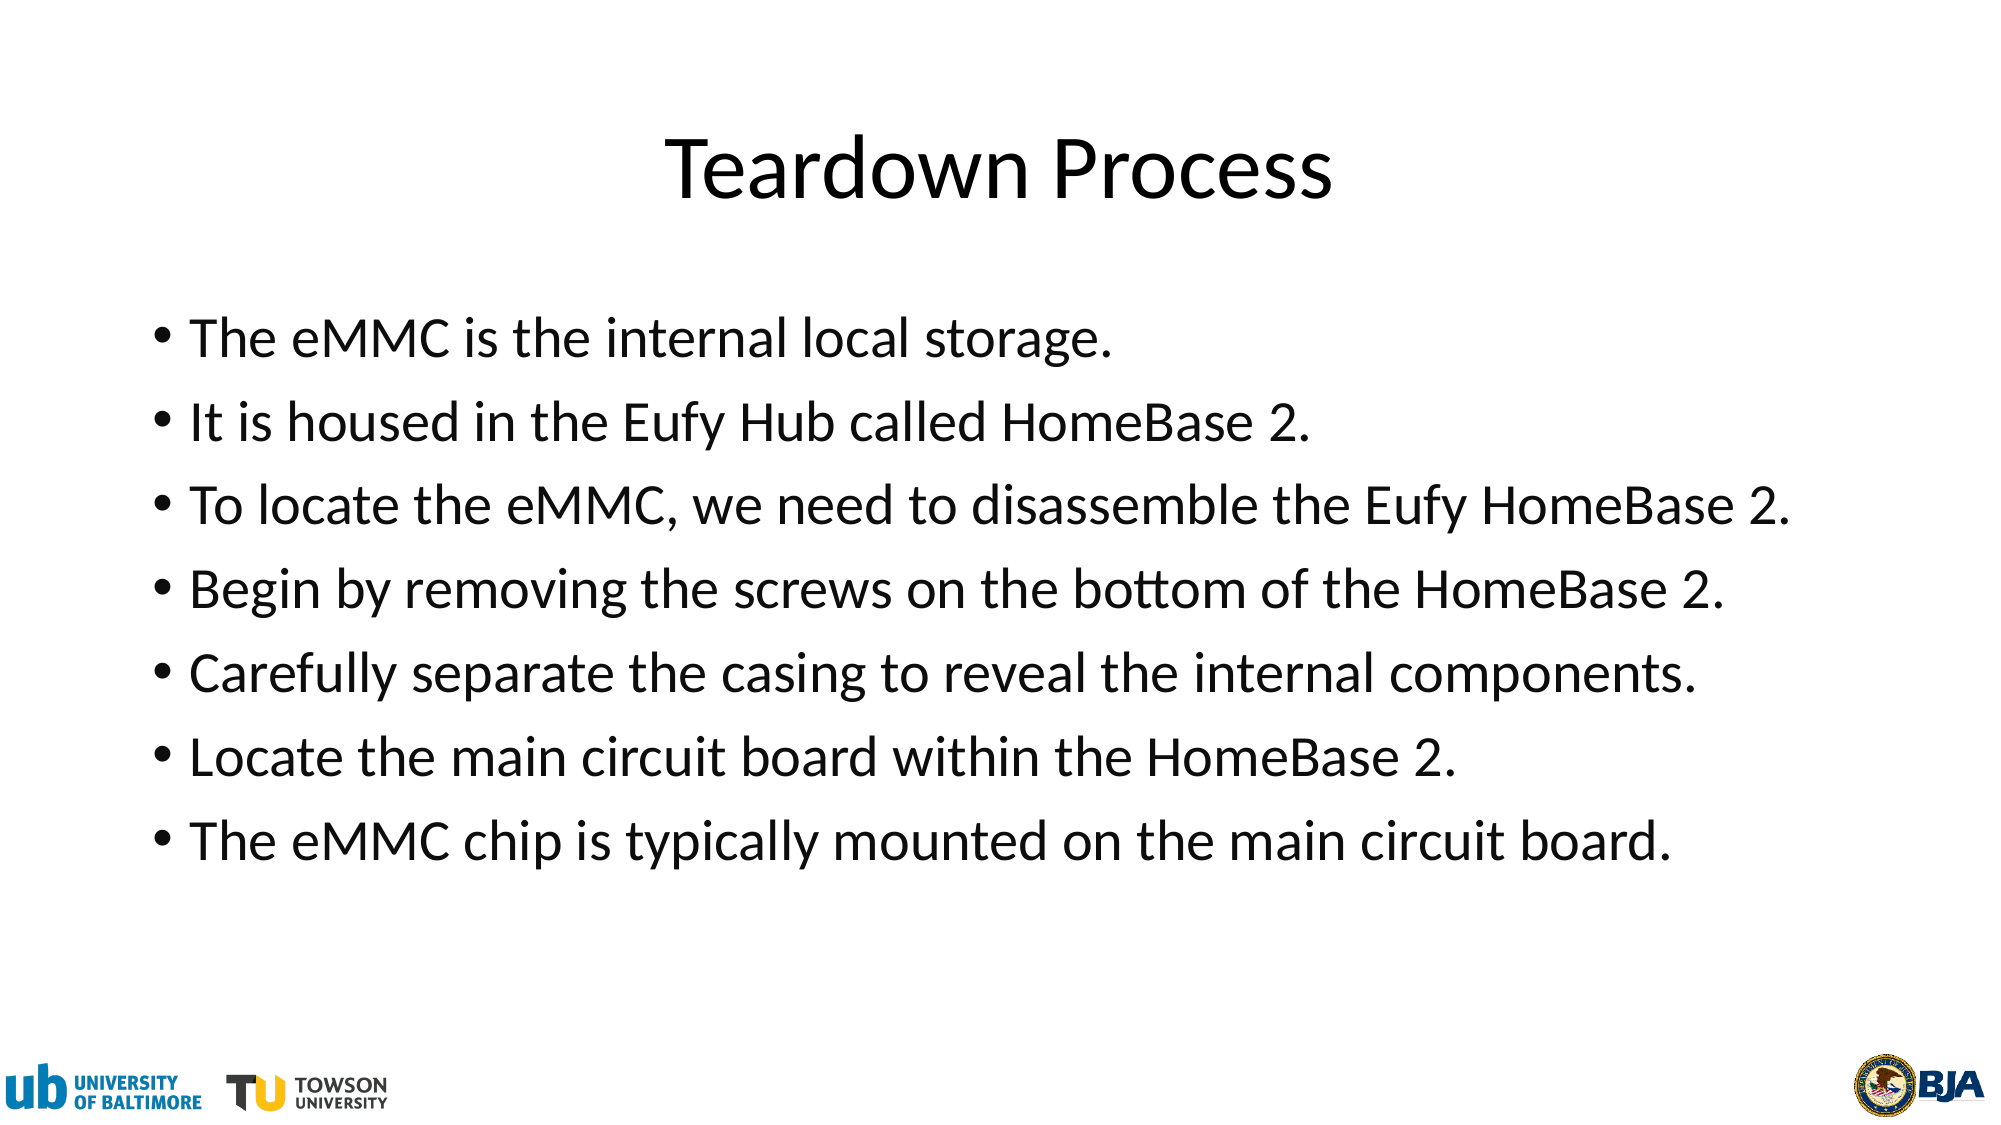

# Teardown Process
The eMMC is the internal local storage.
It is housed in the Eufy Hub called HomeBase 2.
To locate the eMMC, we need to disassemble the Eufy HomeBase 2.
Begin by removing the screws on the bottom of the HomeBase 2.
Carefully separate the casing to reveal the internal components.
Locate the main circuit board within the HomeBase 2.
The eMMC chip is typically mounted on the main circuit board.